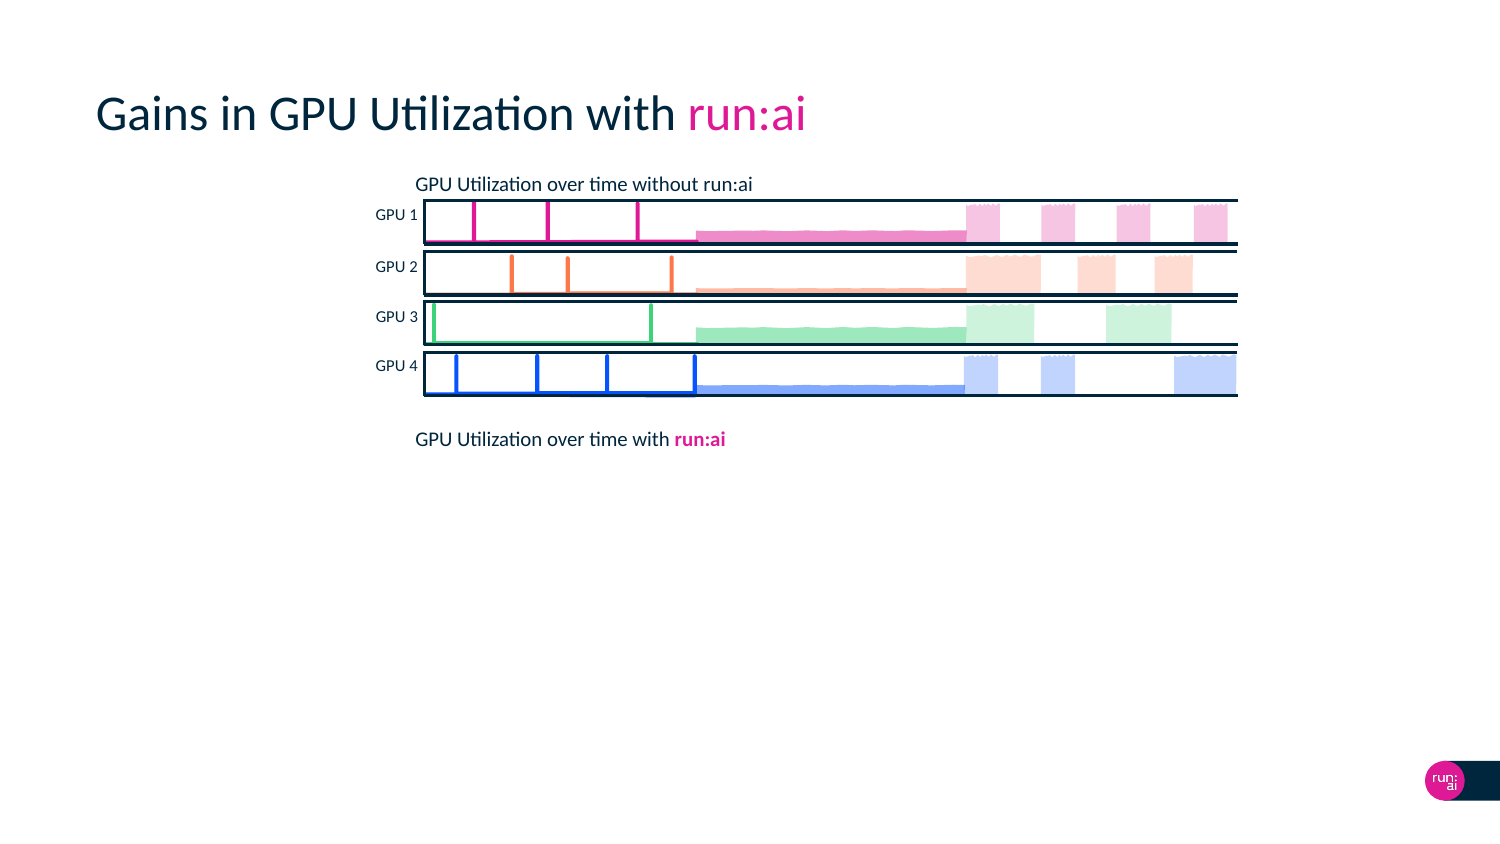

# Gains in GPU Utilization with run:ai
GPU Utilization over time without run:ai
GPU 1

GPU 2

GPU 3

GPU 4

GPU Utilization over time with run:ai